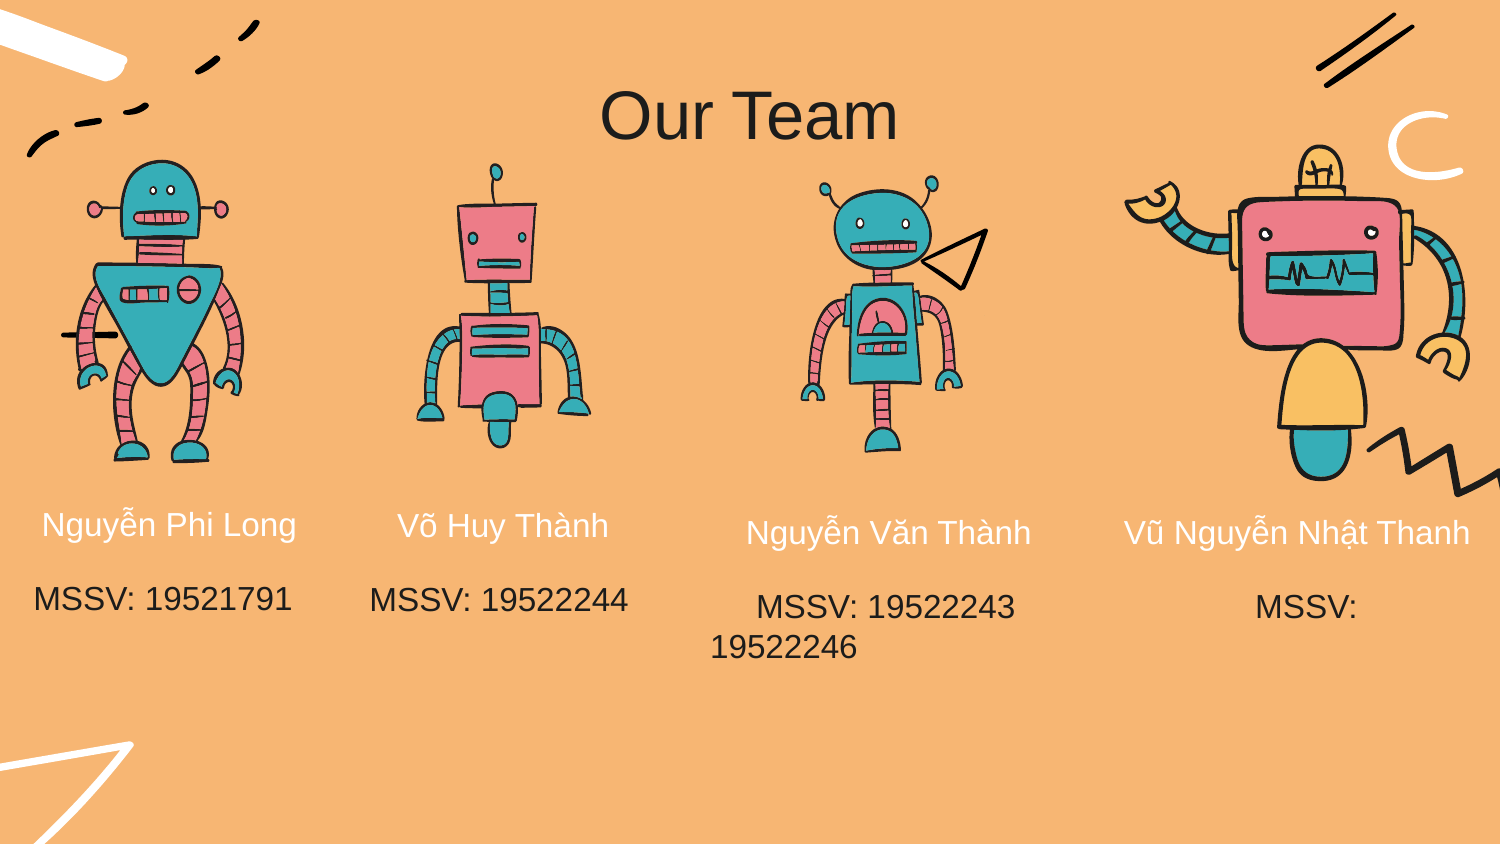

Our Team

     Nguyễn Văn Thành          Vũ Nguyễn Nhật Thanh
# Nguyễn Phi Long
Võ Huy Thành
MSSV: 19521791
MSSV: 19522244
     MSSV: 19522243                          MSSV: 19522246